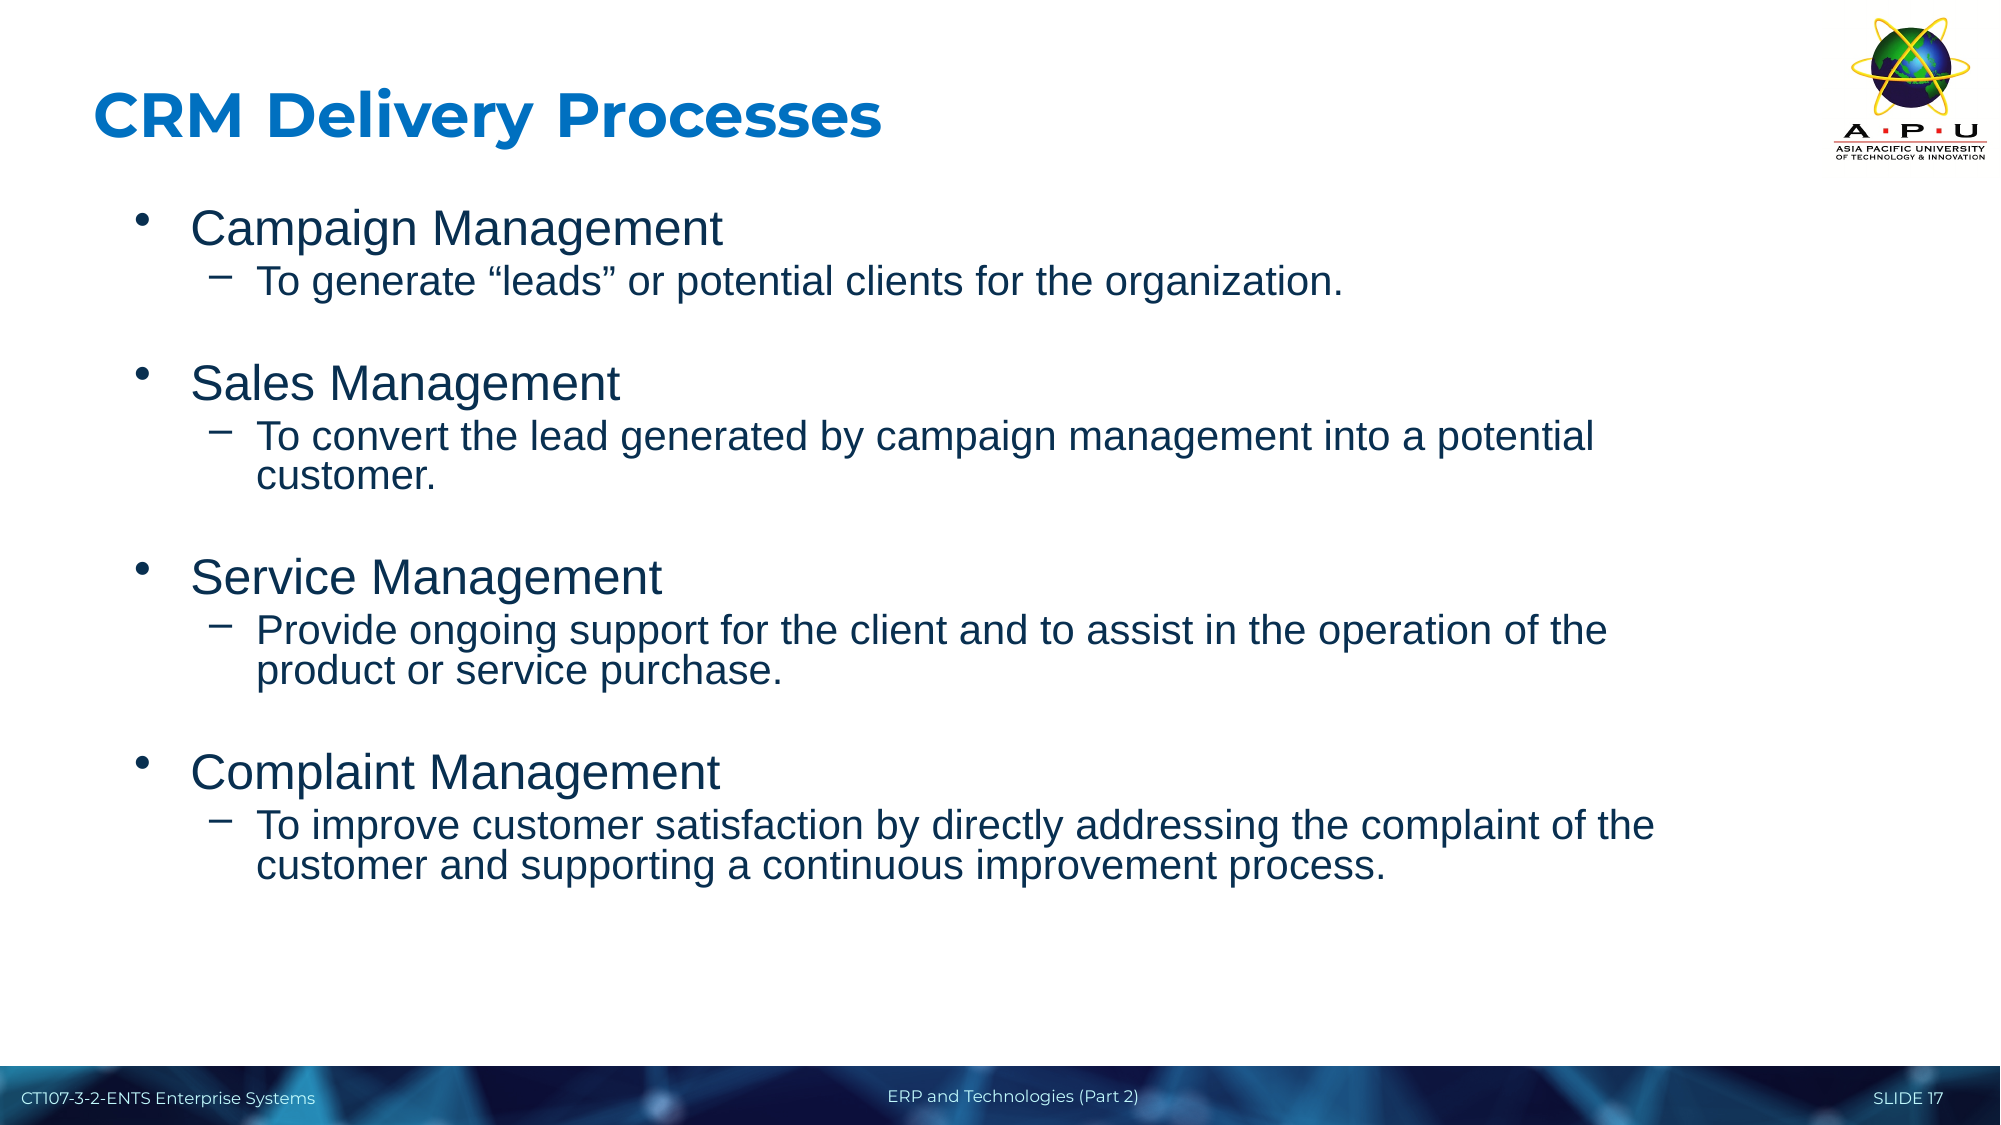

CRM Delivery Processes
Campaign Management
To generate “leads” or potential clients for the organization.

Sales Management
To convert the lead generated by campaign management into a potential customer.

Service Management
Provide ongoing support for the client and to assist in the operation of the product or service purchase.

Complaint Management
To improve customer satisfaction by directly addressing the complaint of the customer and supporting a continuous improvement process.